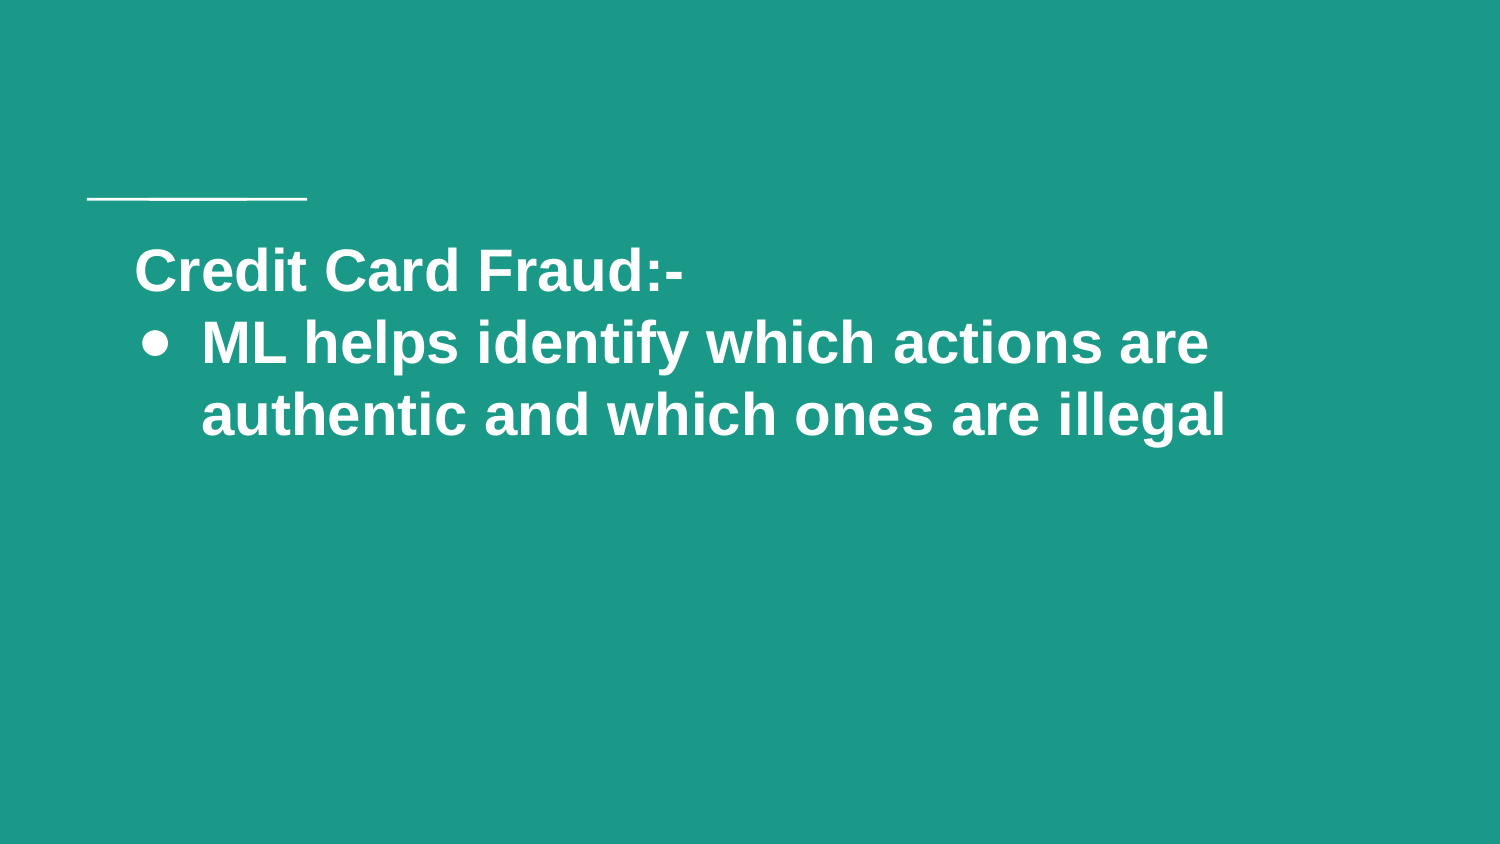

# Credit Card Fraud:-
ML helps identify which actions are authentic and which ones are illegal